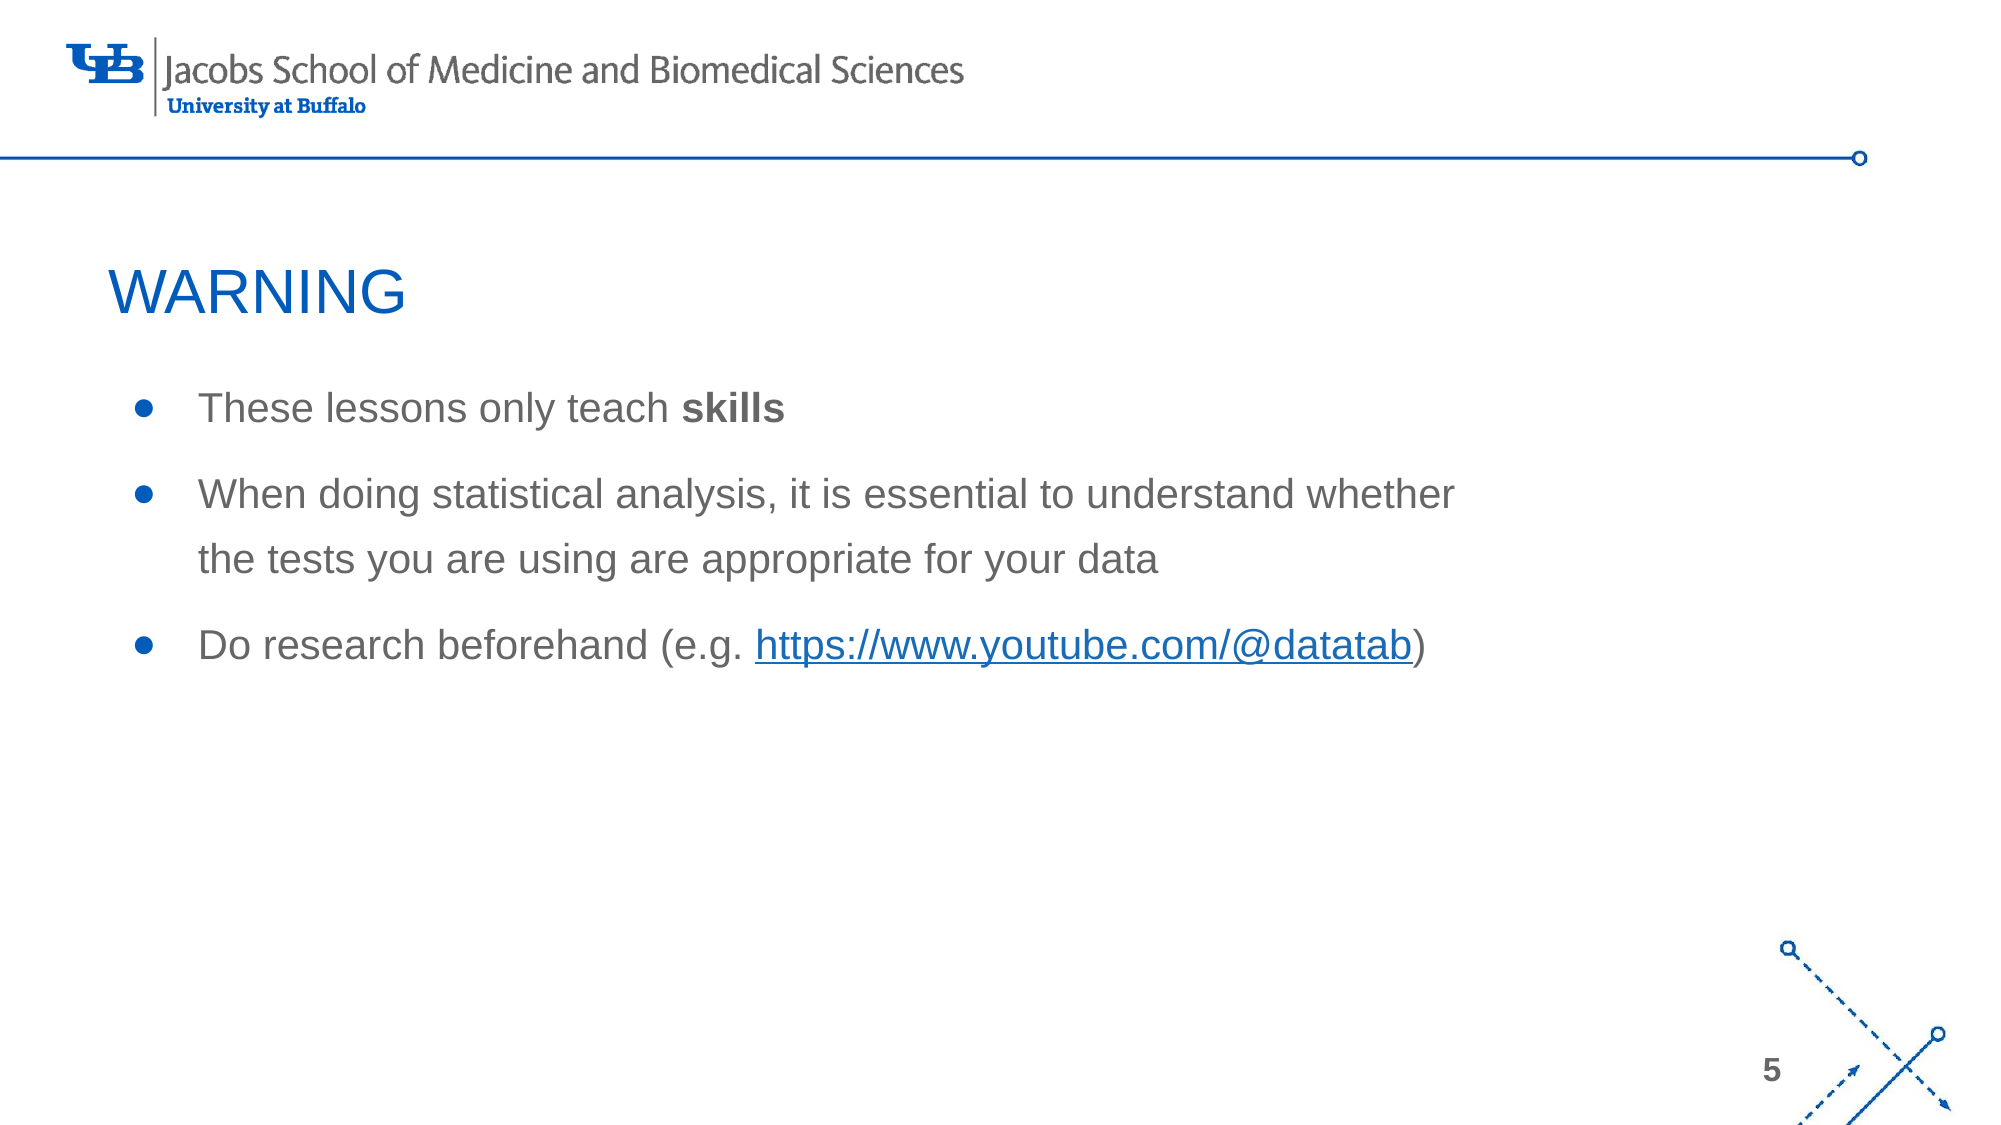

# WARNING
These lessons only teach skills
When doing statistical analysis, it is essential to understand whether the tests you are using are appropriate for your data
Do research beforehand (e.g. https://www.youtube.com/@datatab)